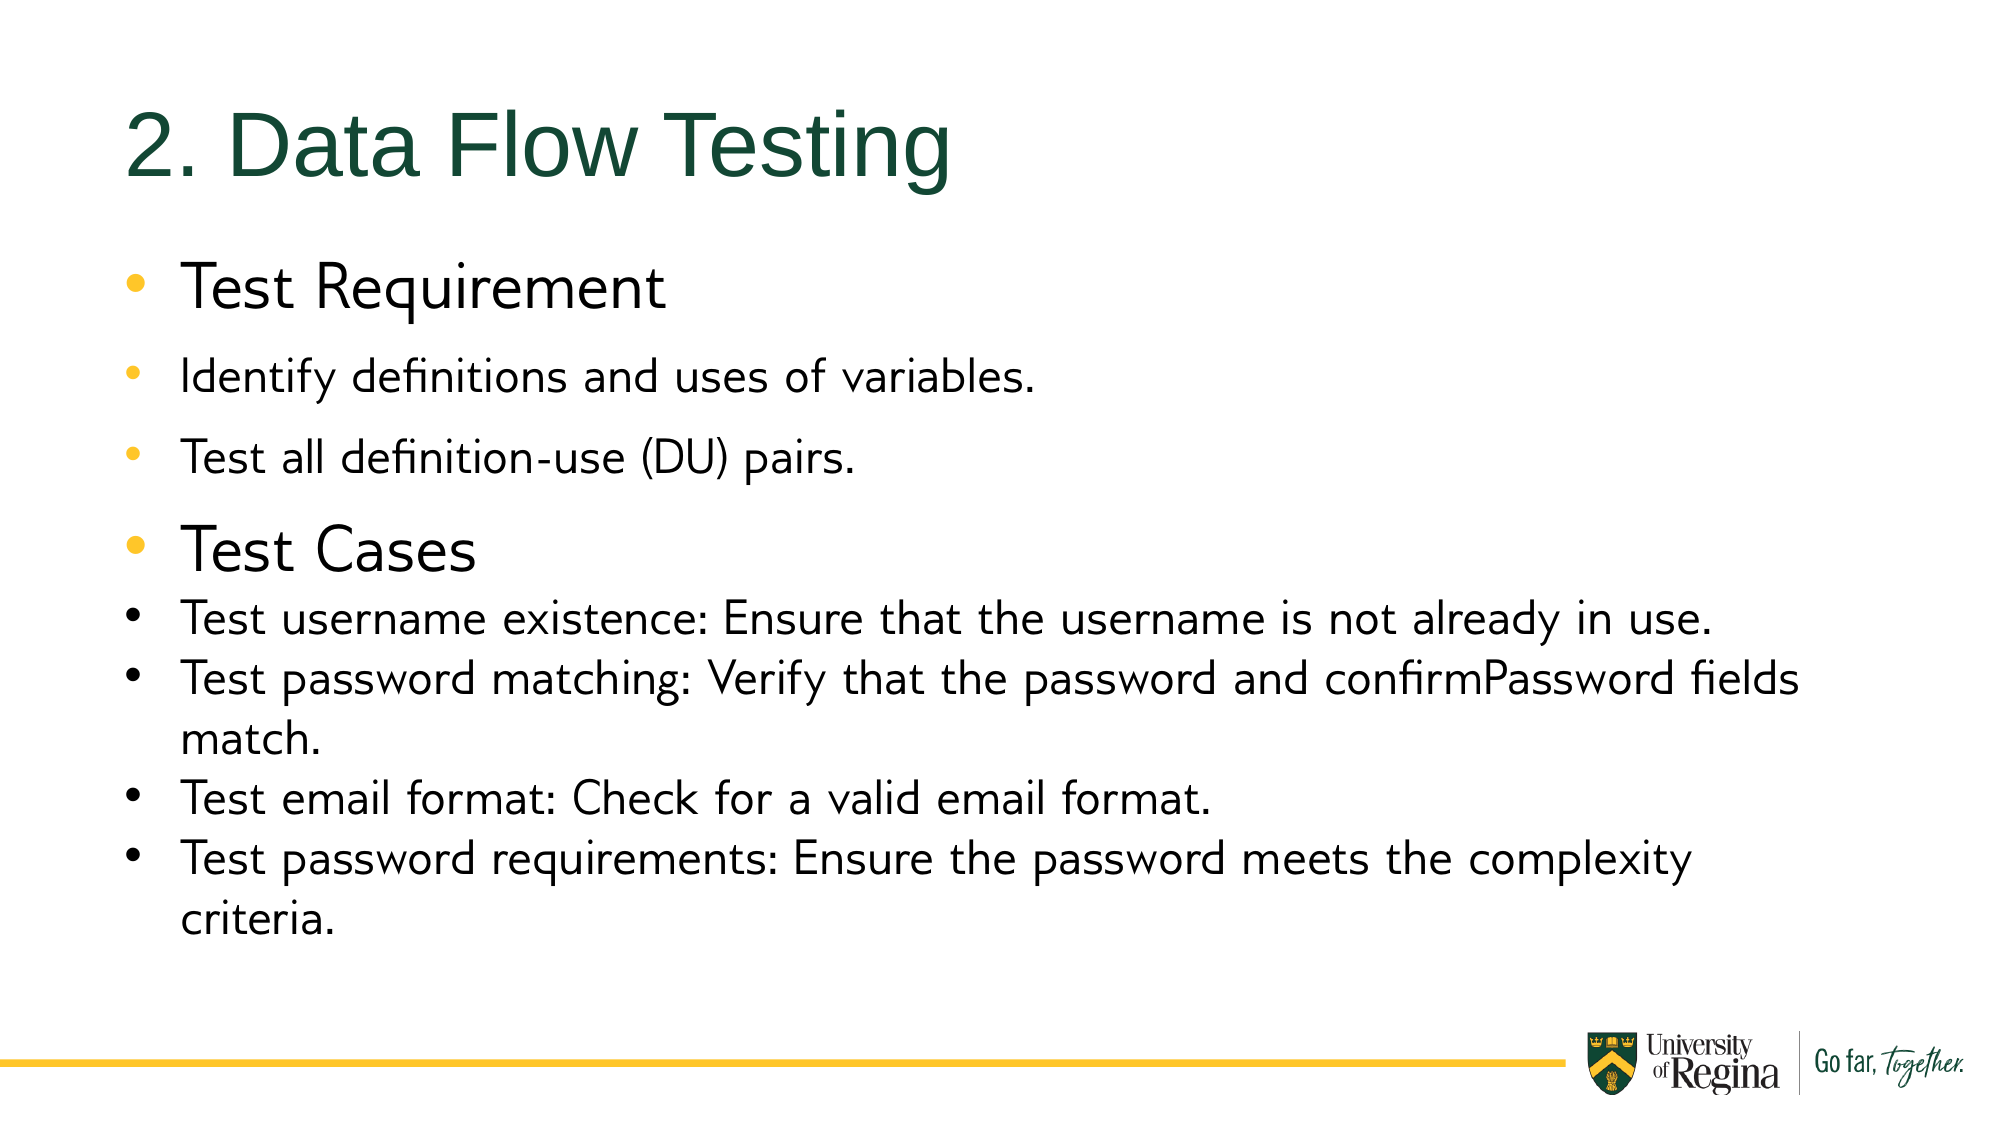

2. Data Flow Testing
Test Requirement
Identify definitions and uses of variables.
Test all definition-use (DU) pairs.
Test Cases
Test username existence: Ensure that the username is not already in use.
Test password matching: Verify that the password and confirmPassword fields match.
Test email format: Check for a valid email format.
Test password requirements: Ensure the password meets the complexity criteria.